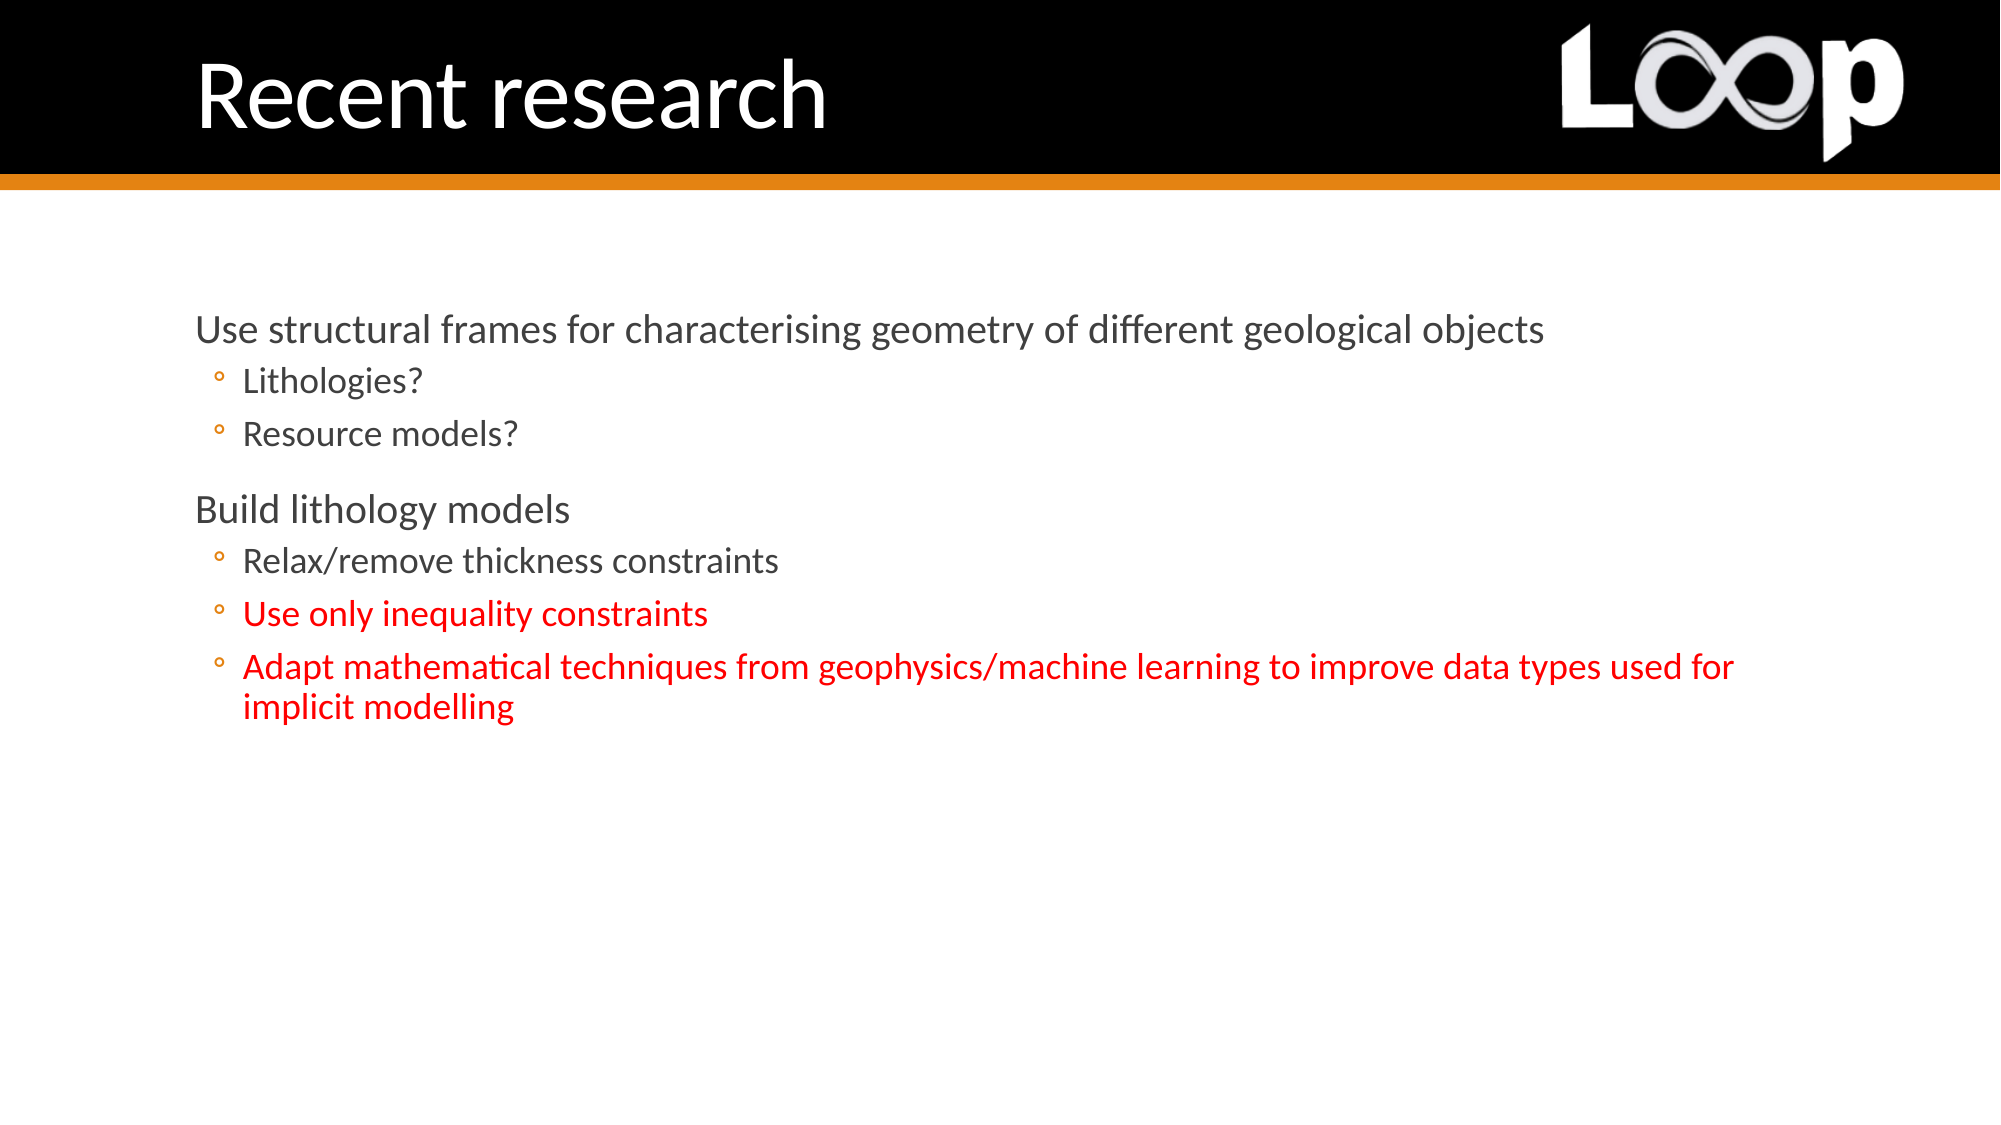

# Recent research

Use structural frames for characterising geometry of different geological objects
Lithologies?
Resource models?
Build lithology models
Relax/remove thickness constraints
Use only inequality constraints
Adapt mathematical techniques from geophysics/machine learning to improve data types used for implicit modelling